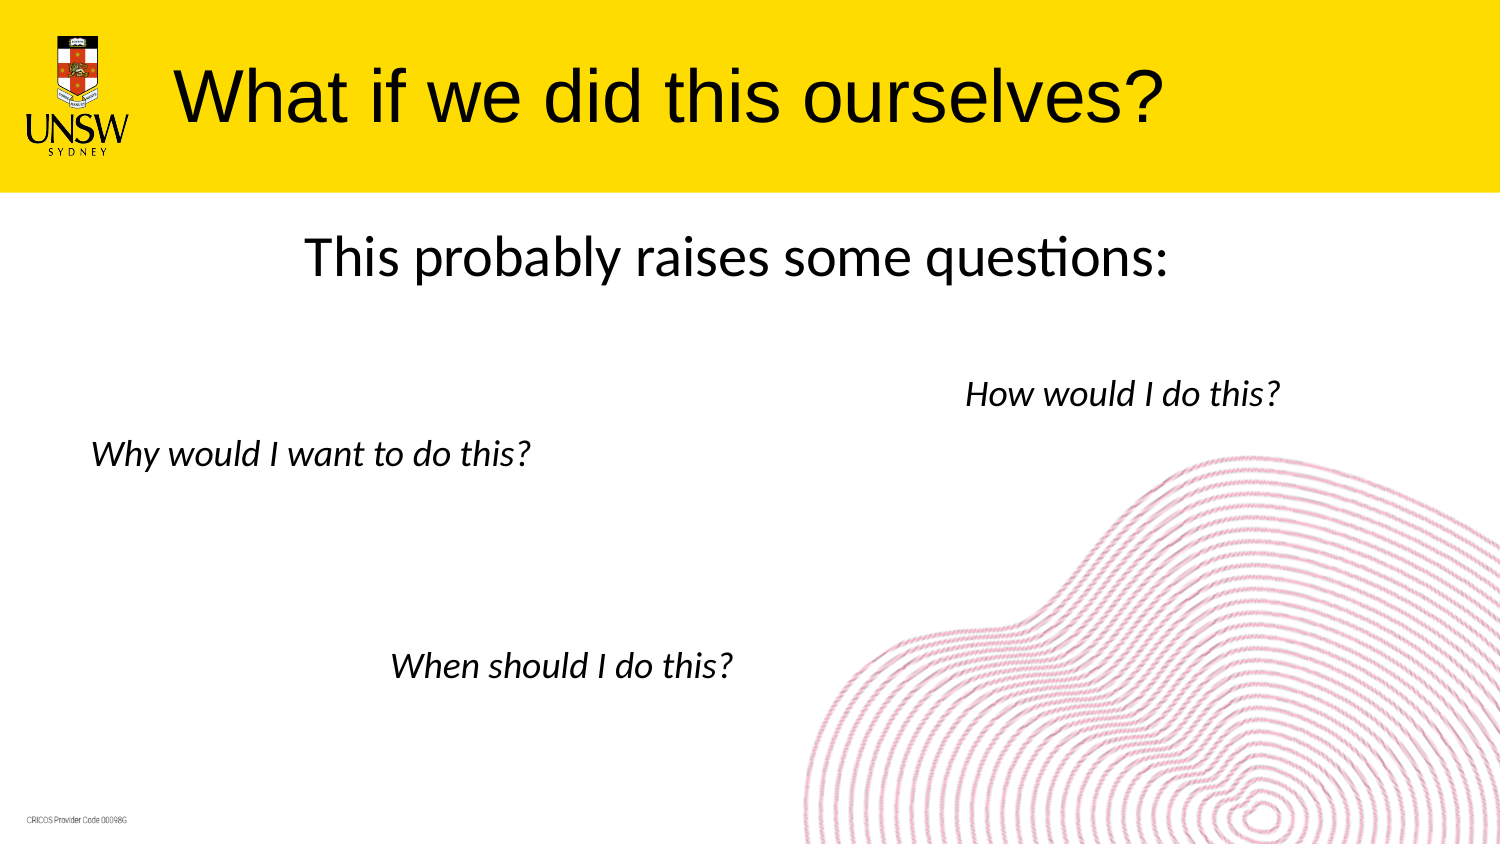

What if we did this ourselves?
This probably raises some questions:
How would I do this?
Why would I want to do this?
When should I do this?